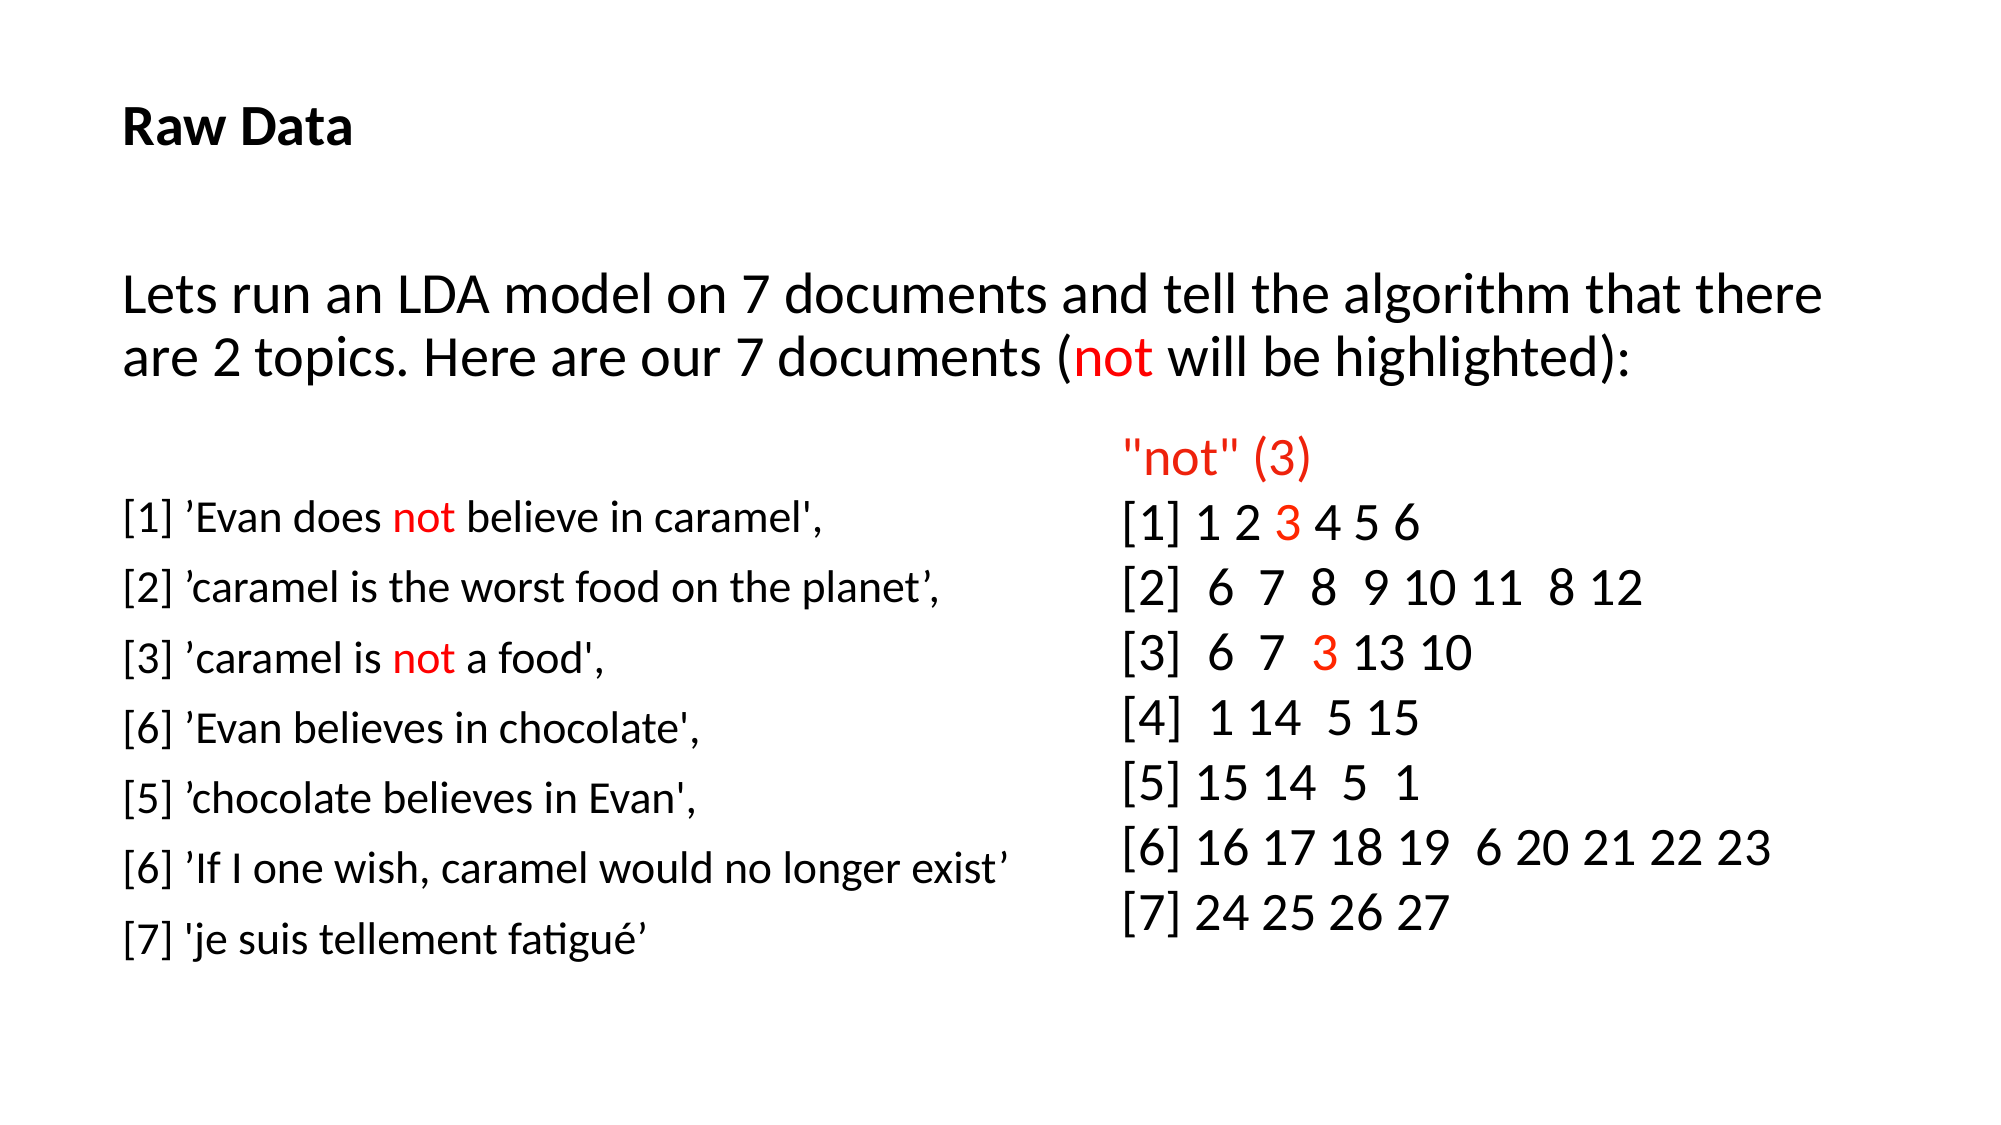

Raw Data

Lets run an LDA model on 7 documents and tell the algorithm that there are 2 topics. Here are our 7 documents (not will be highlighted):

[1] ’Evan does not believe in caramel',
[2] ’caramel is the worst food on the planet’,
[3] ’caramel is not a food',
[6] ’Evan believes in chocolate',
[5] ’chocolate believes in Evan',
[6] ’If I one wish, caramel would no longer exist’
[7] 'je suis tellement fatigué’

"not" (3)
[1] 1 2 3 4 5 6
[2]  6  7  8  9 10 11  8 12
[3]  6  7  3 13 10
[4]  1 14  5 15
[5] 15 14  5  1
[6] 16 17 18 19  6 20 21 22 23
[7] 24 25 26 27